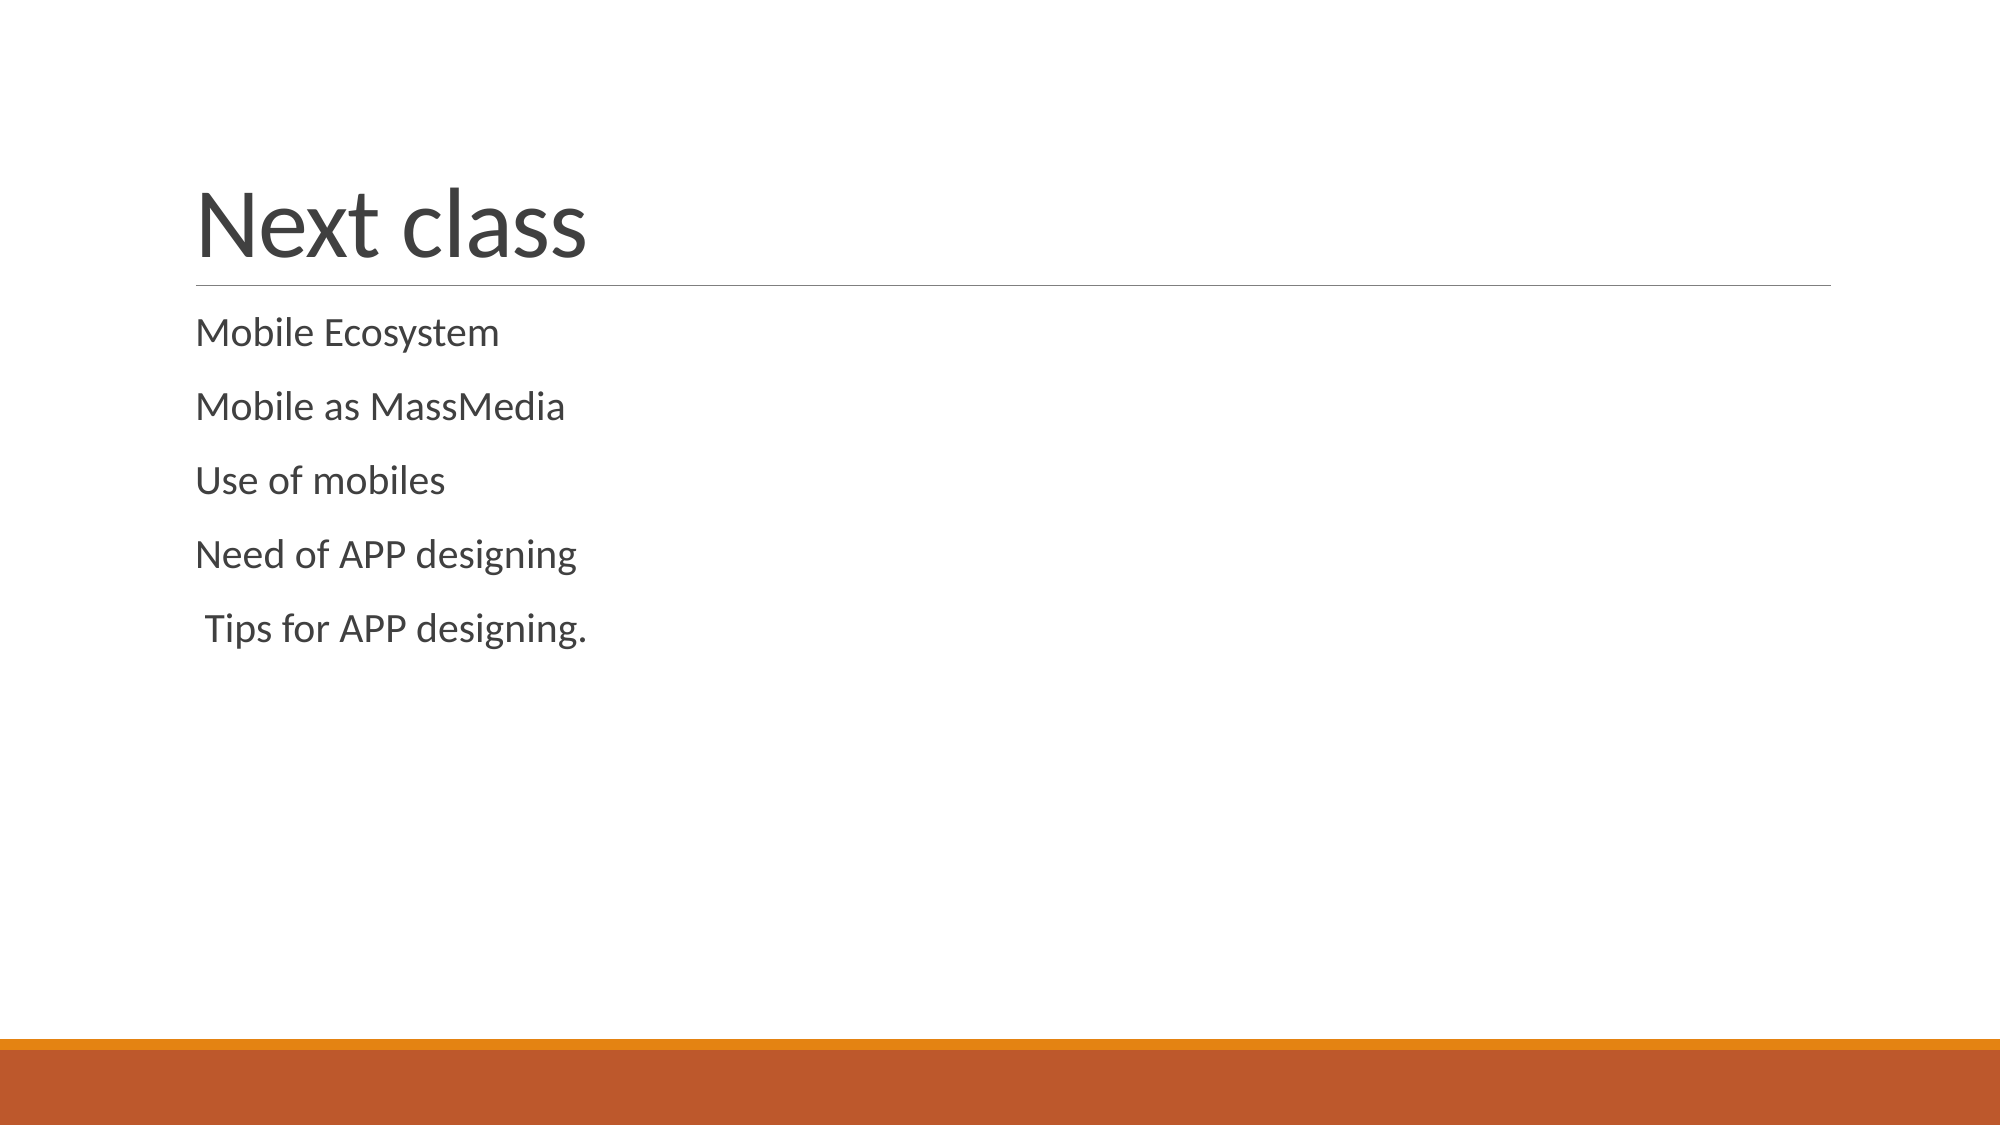

# Next class
Mobile Ecosystem
Mobile as MassMedia
Use of mobiles
Need of APP designing
 Tips for APP designing.